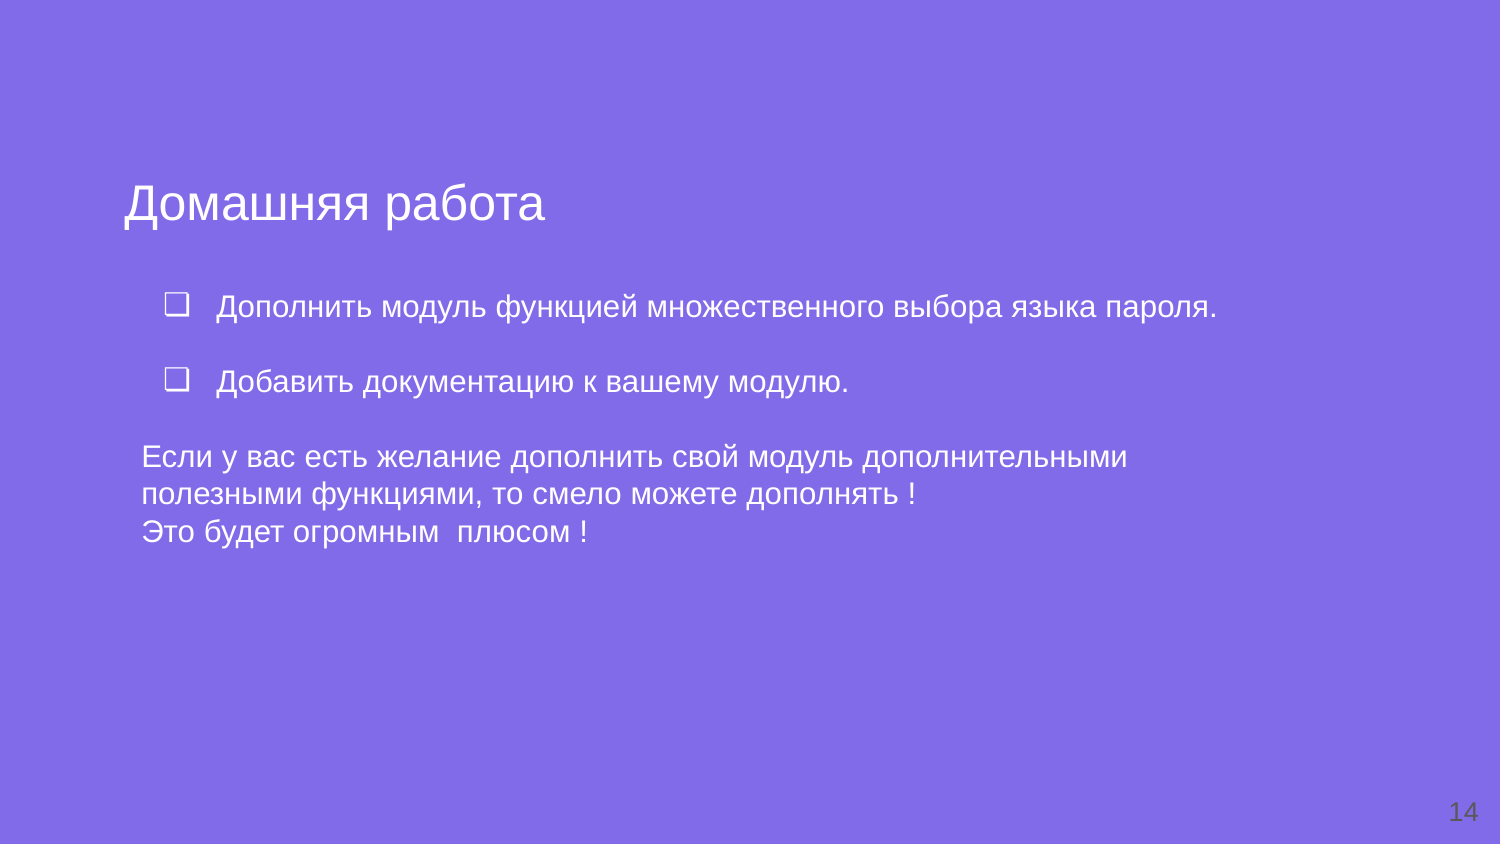

Домашняя работа
Дополнить модуль функцией множественного выбора языка пароля.

Добавить документацию к вашему модулю.

Если у вас есть желание дополнить свой модуль дополнительными
полезными функциями, то смело можете дополнять !
Это будет огромным  плюсом !

14